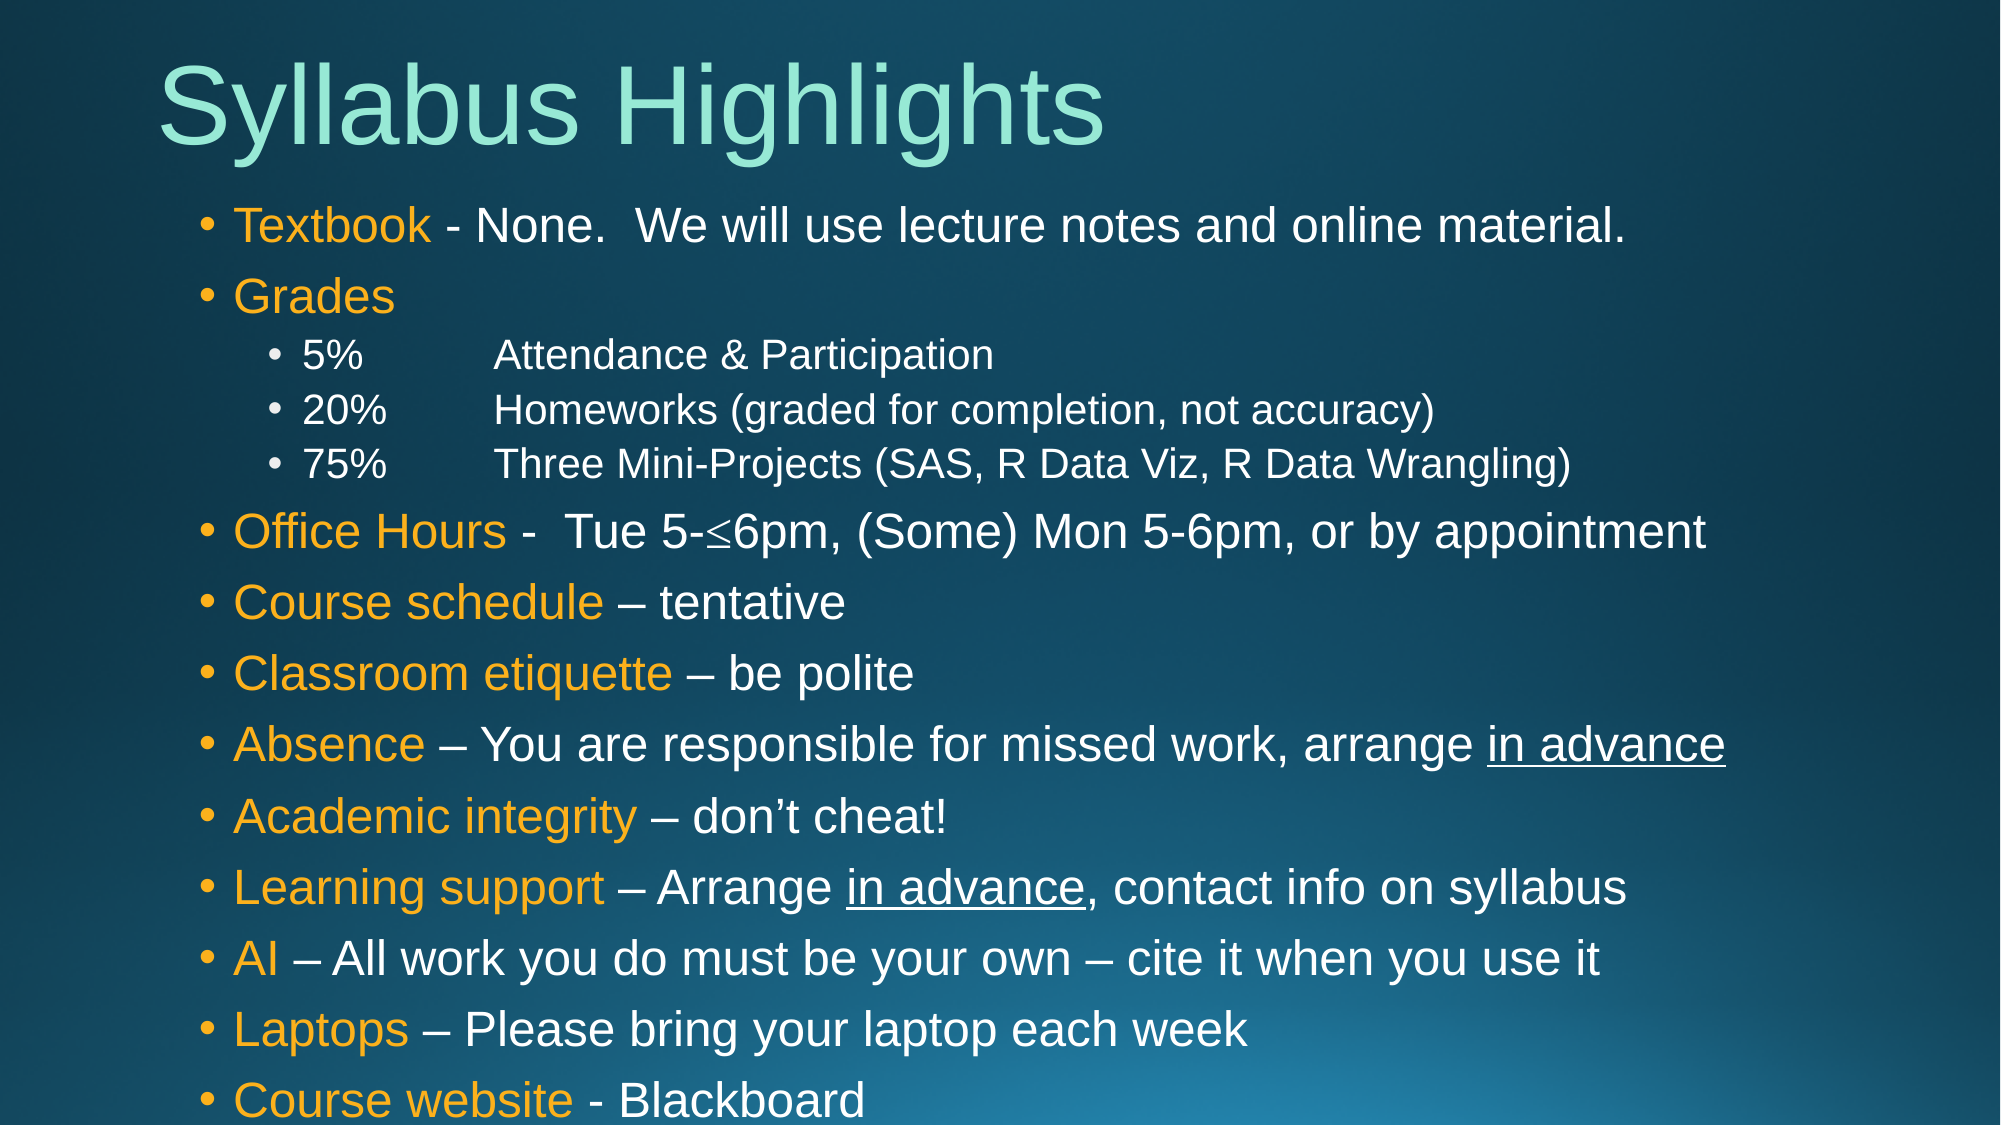

# Syllabus Highlights
Textbook - None.  We will use lecture notes and online material.
Grades
5%	Attendance & Participation
20%	Homeworks (graded for completion, not accuracy)
75%	Three Mini-Projects (SAS, R Data Viz, R Data Wrangling)
Office Hours -  Tue 5-≤6pm, (Some) Mon 5-6pm, or by appointment
Course schedule – tentative
Classroom etiquette – be polite
Absence – You are responsible for missed work, arrange in advance
Academic integrity – don’t cheat!
Learning support – Arrange in advance, contact info on syllabus
AI – All work you do must be your own – cite it when you use it
Laptops – Please bring your laptop each week
Course website - Blackboard